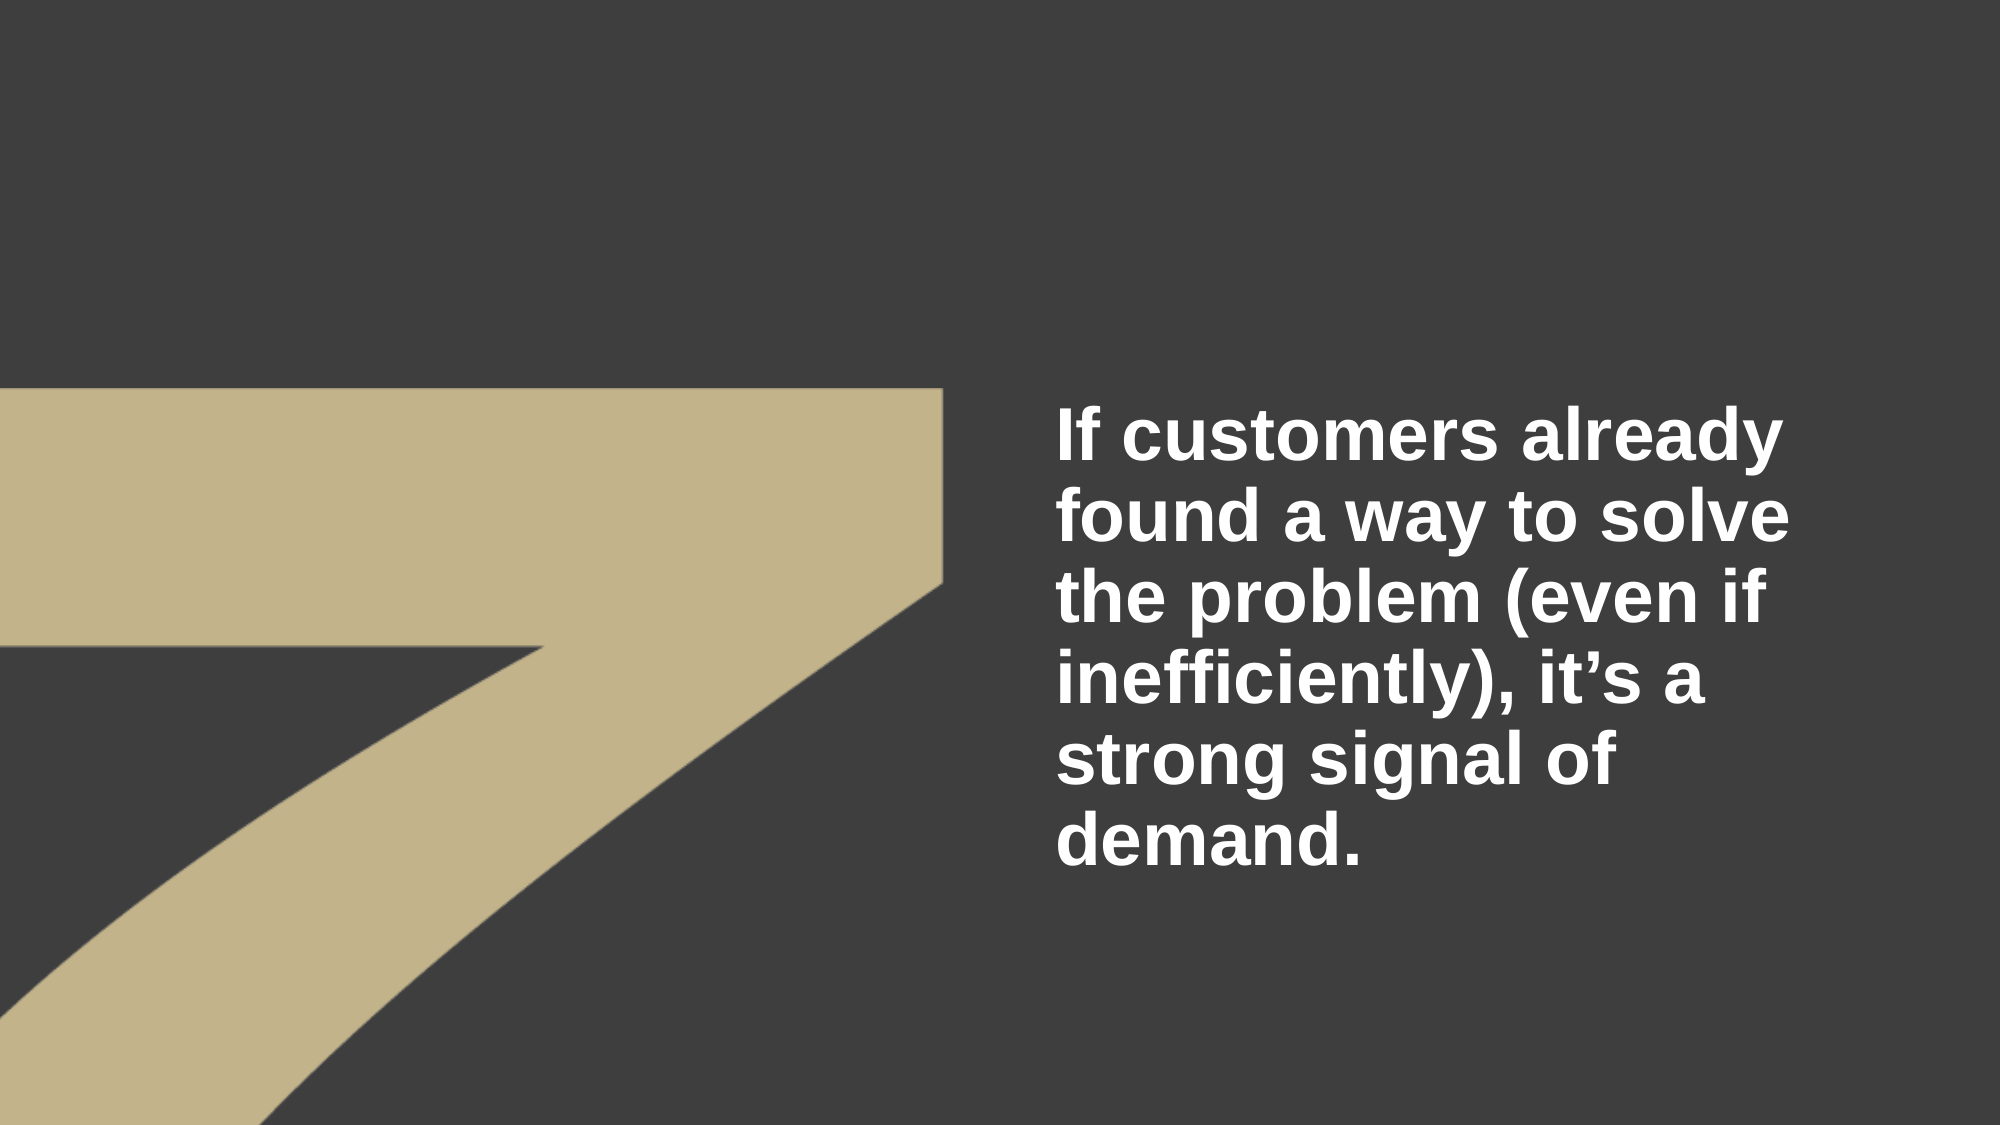

If customers already found a way to solve the problem (even if inefficiently), it’s a strong signal of demand.